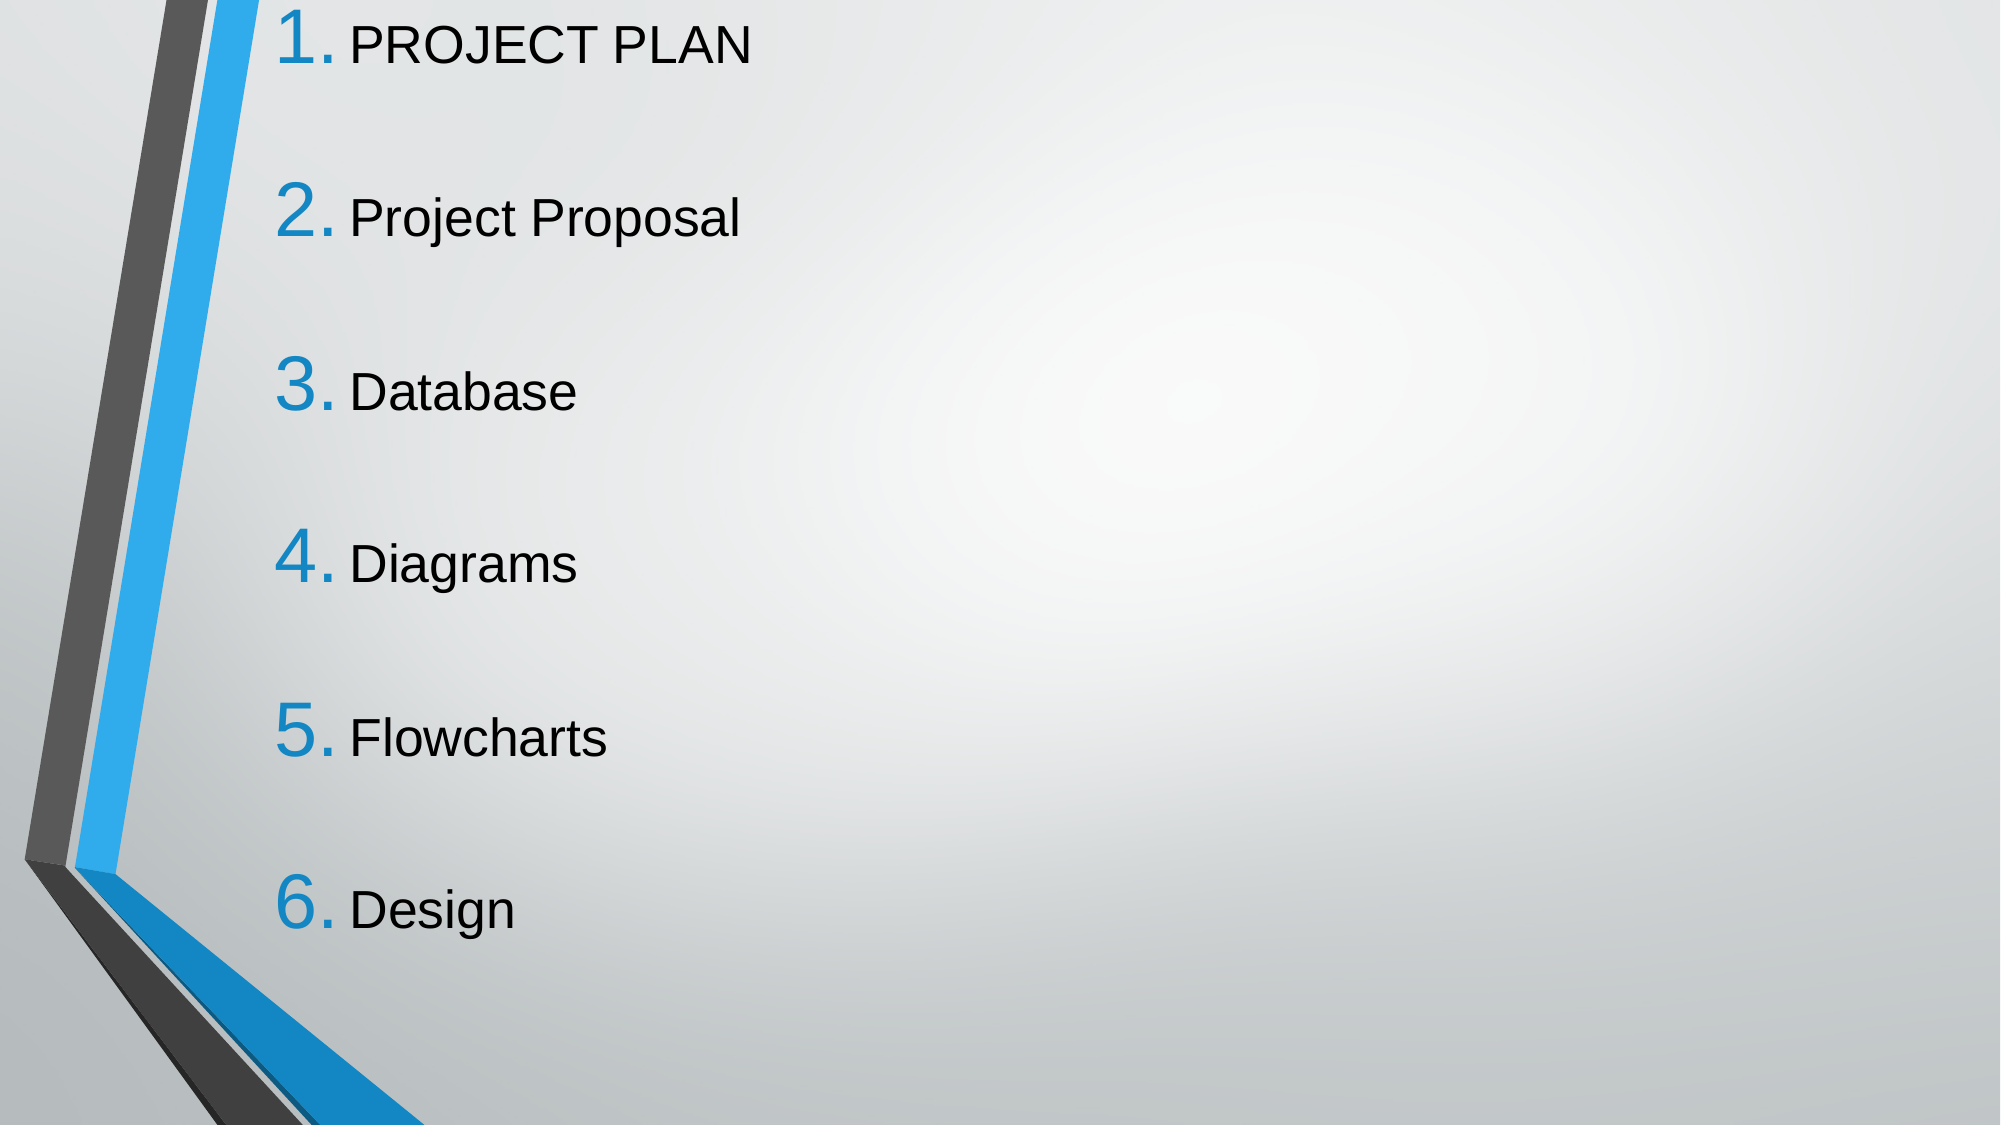

PROJECT PLAN

Project Proposal

Database

Diagrams

Flowcharts

Design